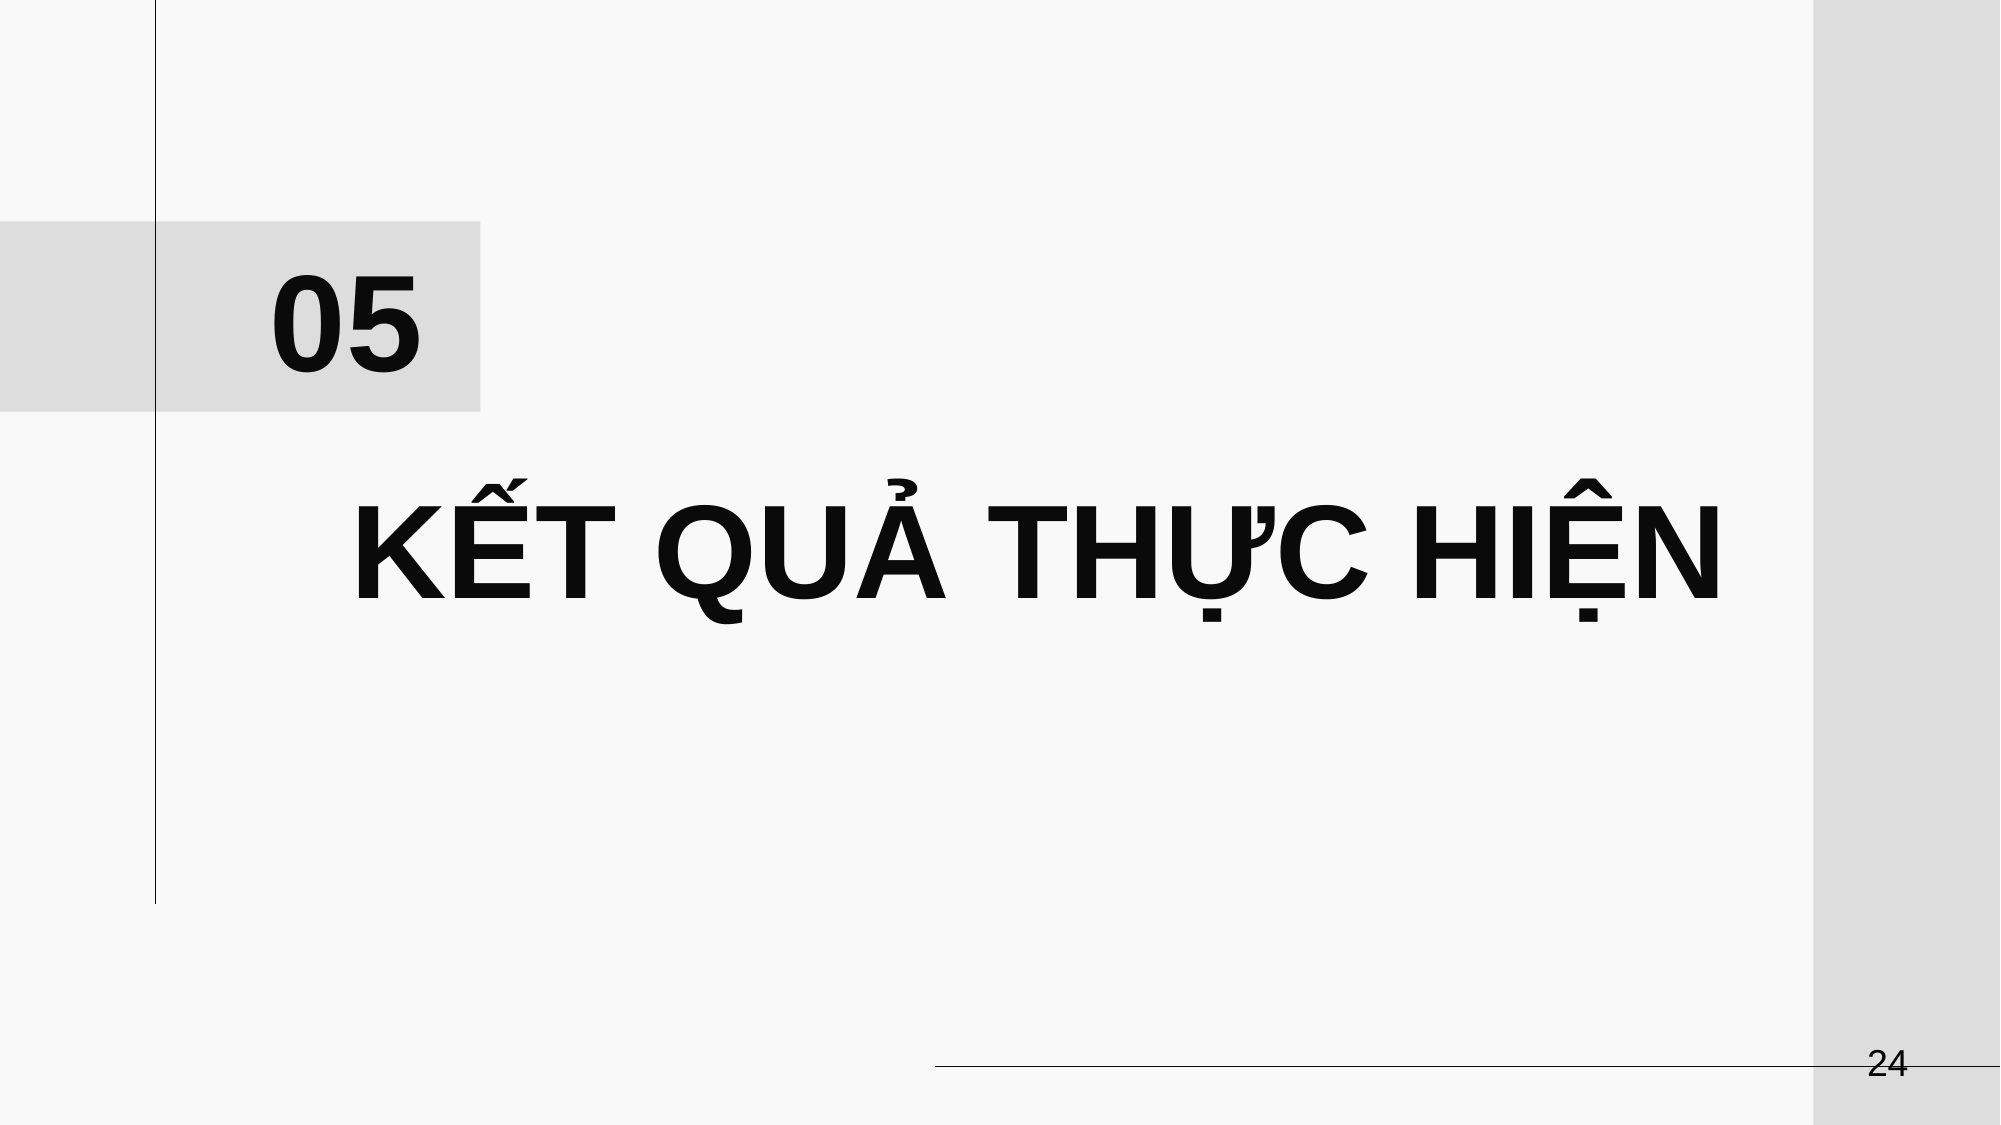

05
# KẾT QUẢ THỰC HIỆN
24